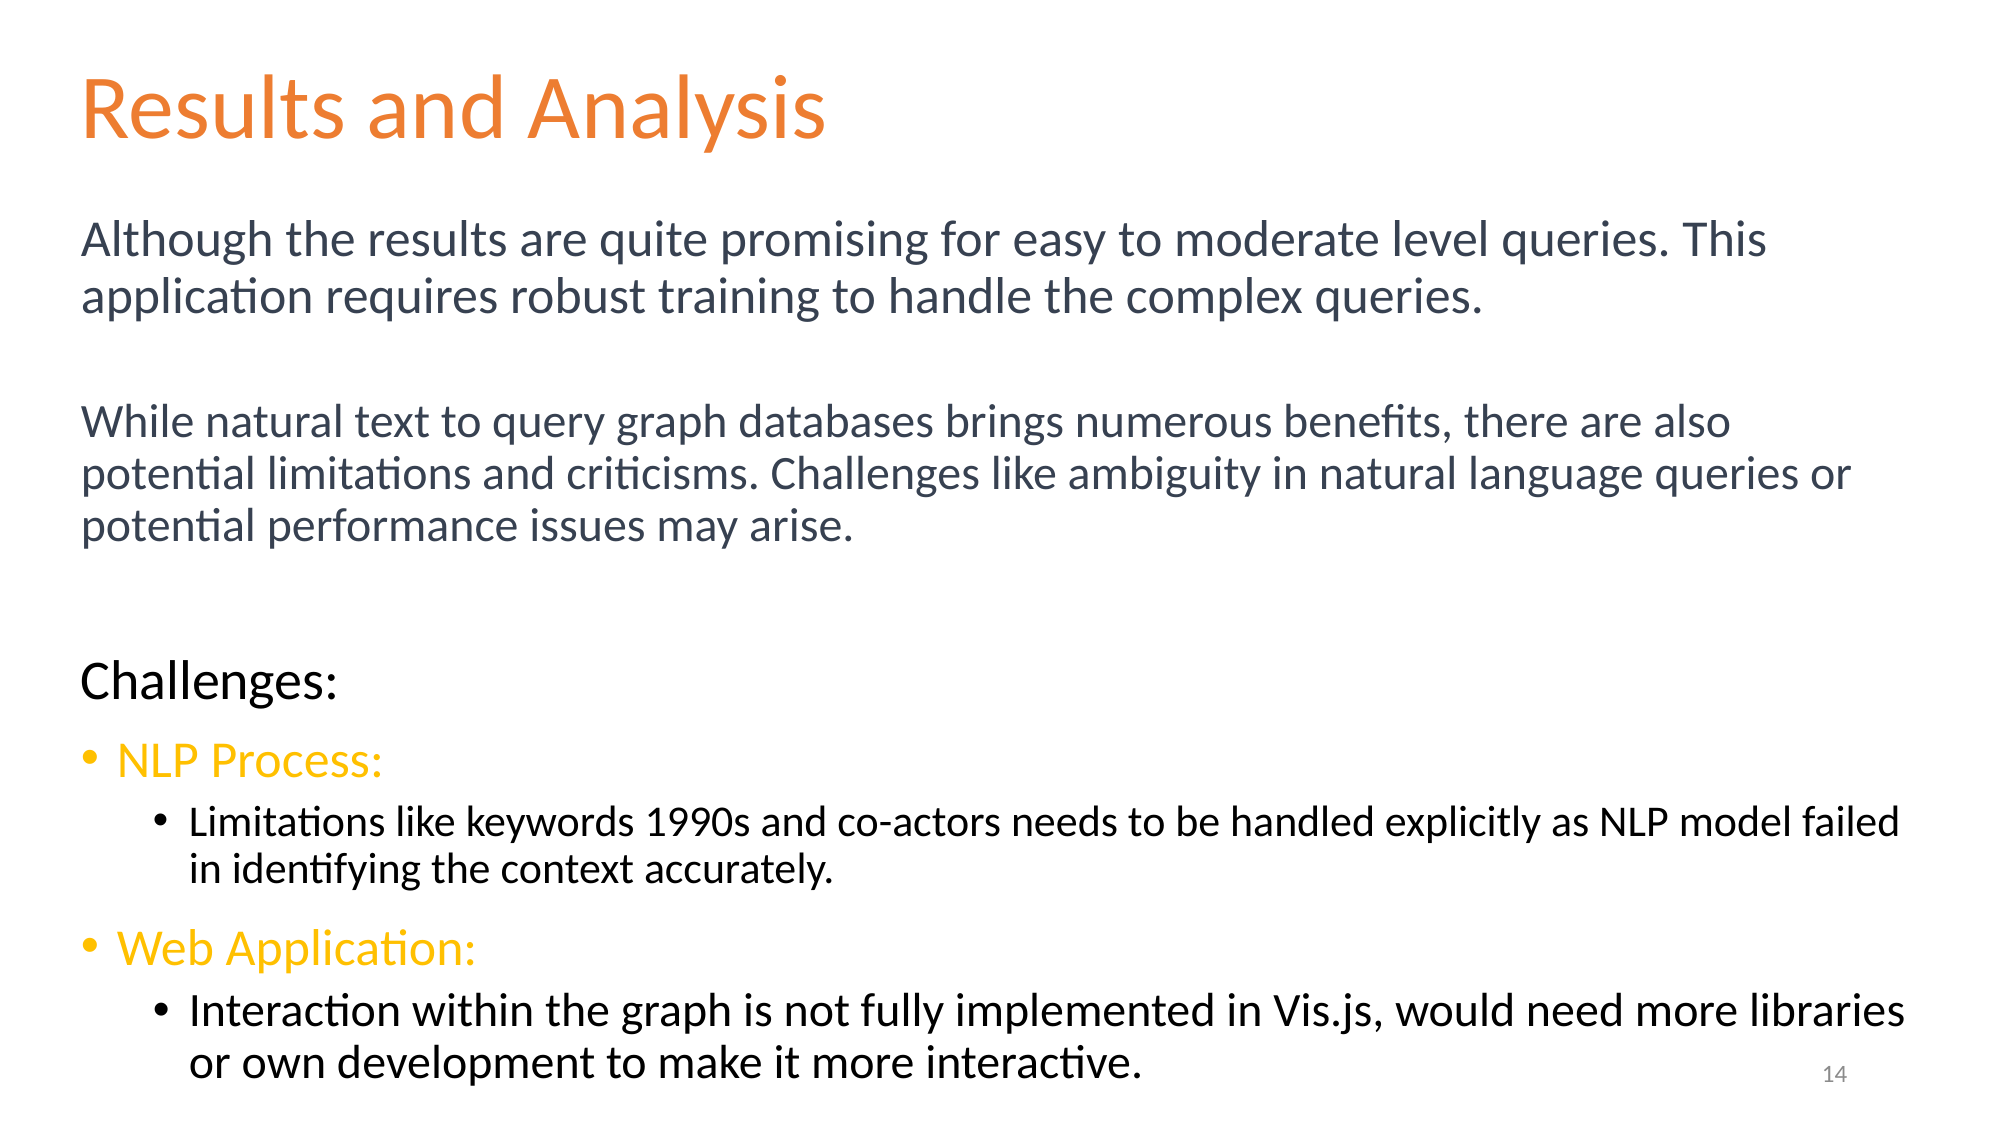

# Results and Analysis
Although the results are quite promising for easy to moderate level queries. This application requires robust training to handle the complex queries.
While natural text to query graph databases brings numerous benefits, there are also potential limitations and criticisms. Challenges like ambiguity in natural language queries or potential performance issues may arise.

Challenges:
NLP Process:
Limitations like keywords 1990s and co-actors needs to be handled explicitly as NLP model failed in identifying the context accurately.
Web Application:
Interaction within the graph is not fully implemented in Vis.js, would need more libraries or own development to make it more interactive.

14